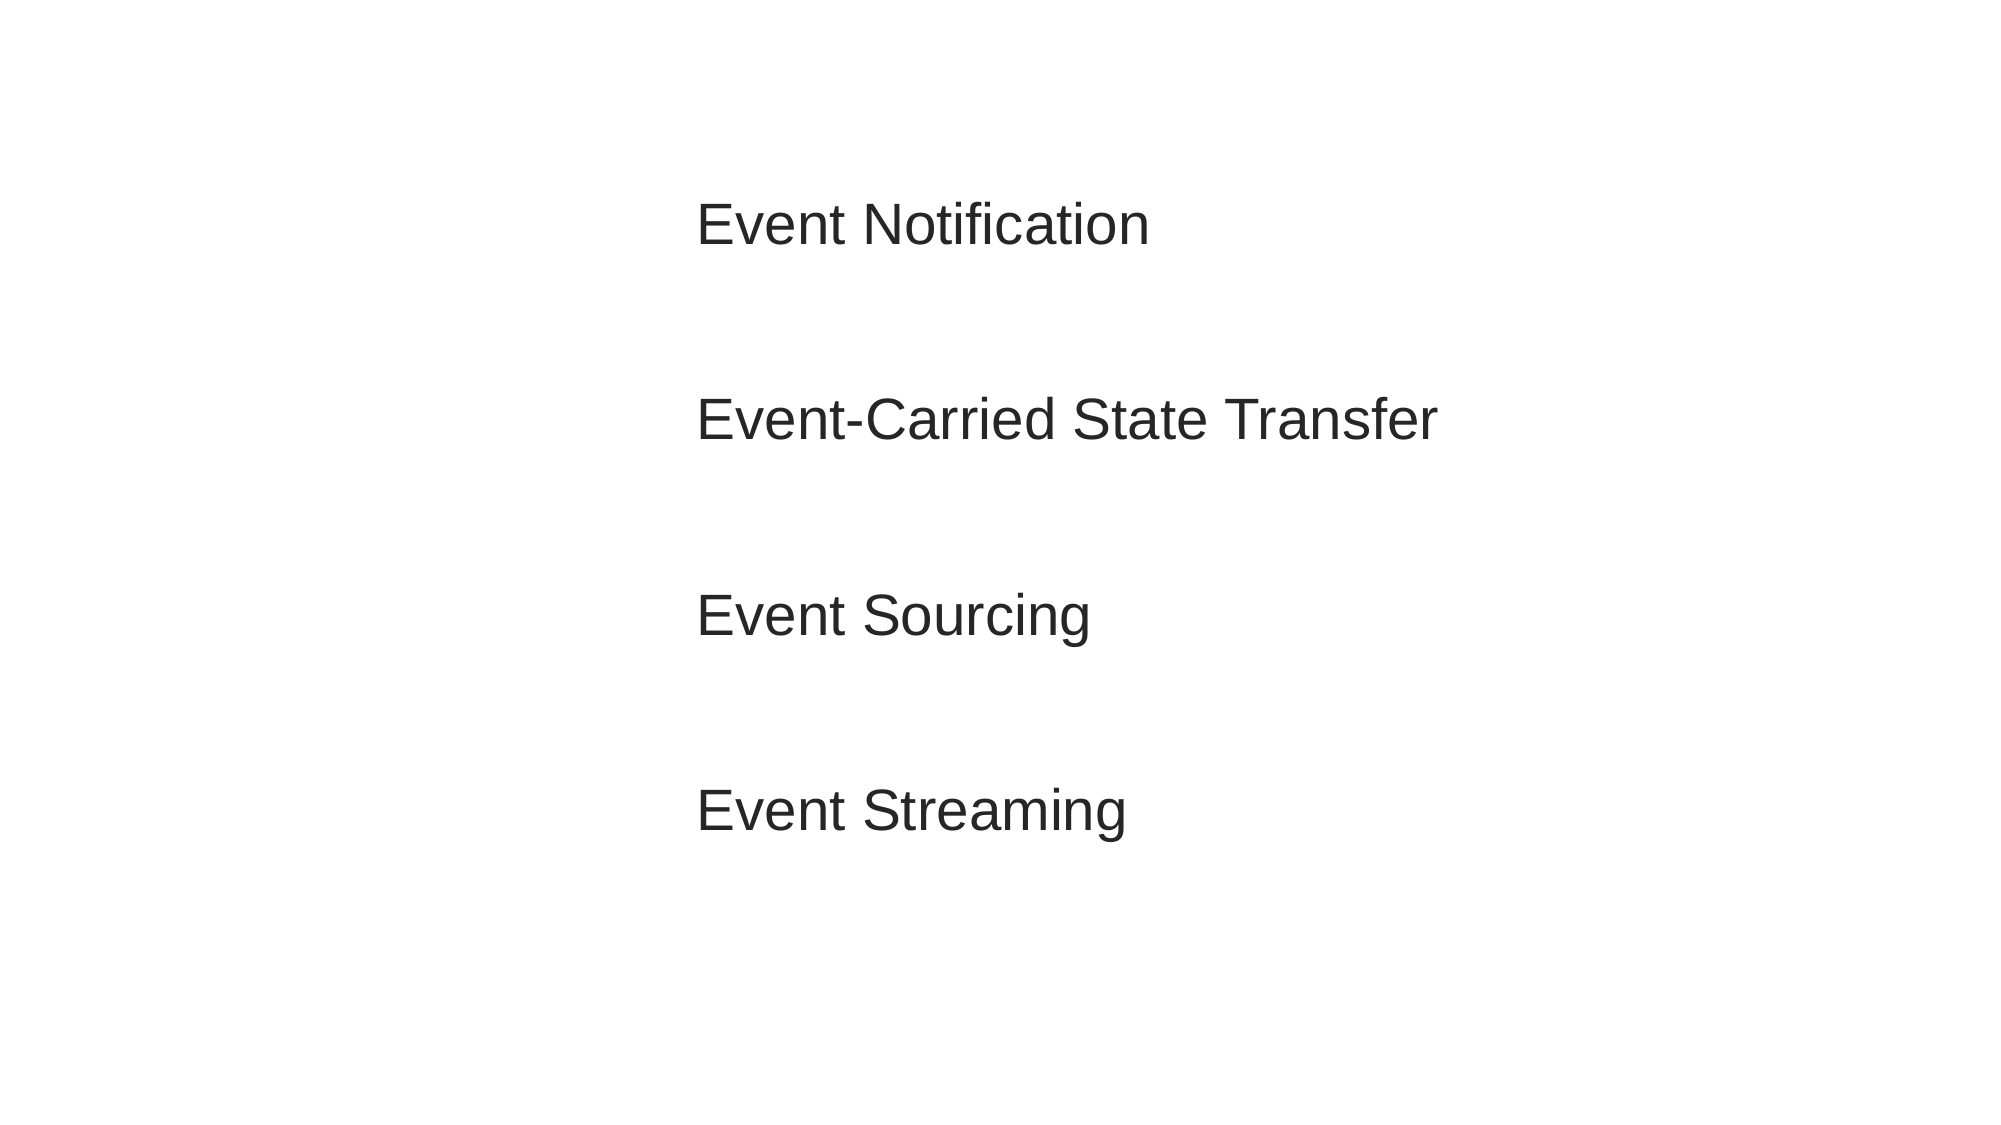

Event Notification

Event-Carried State Transfer

Event Sourcing

Event Streaming